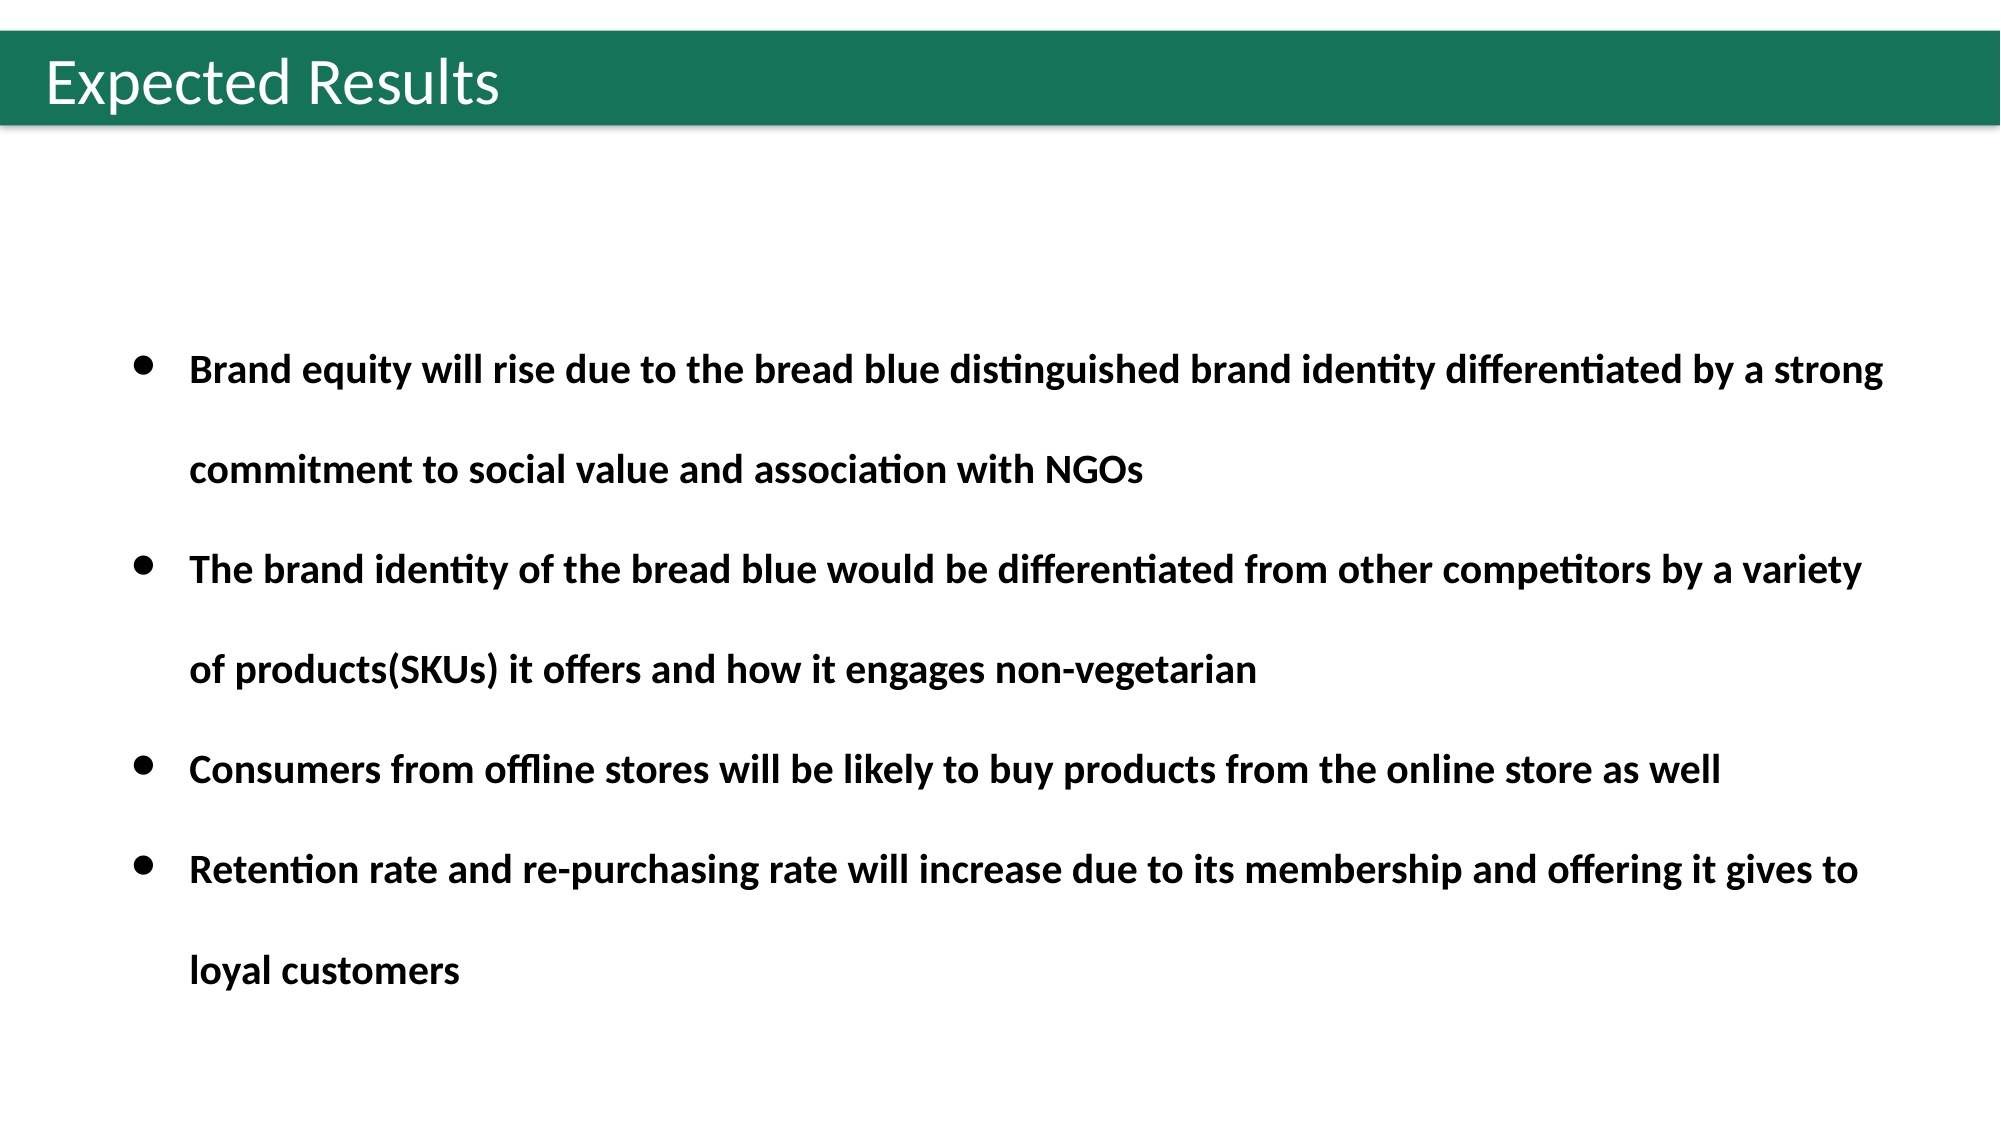

Expected Results
Brand equity will rise due to the bread blue distinguished brand identity differentiated by a strong commitment to social value and association with NGOs
The brand identity of the bread blue would be differentiated from other competitors by a variety of products(SKUs) it offers and how it engages non-vegetarian
Consumers from offline stores will be likely to buy products from the online store as well
Retention rate and re-purchasing rate will increase due to its membership and offering it gives to loyal customers